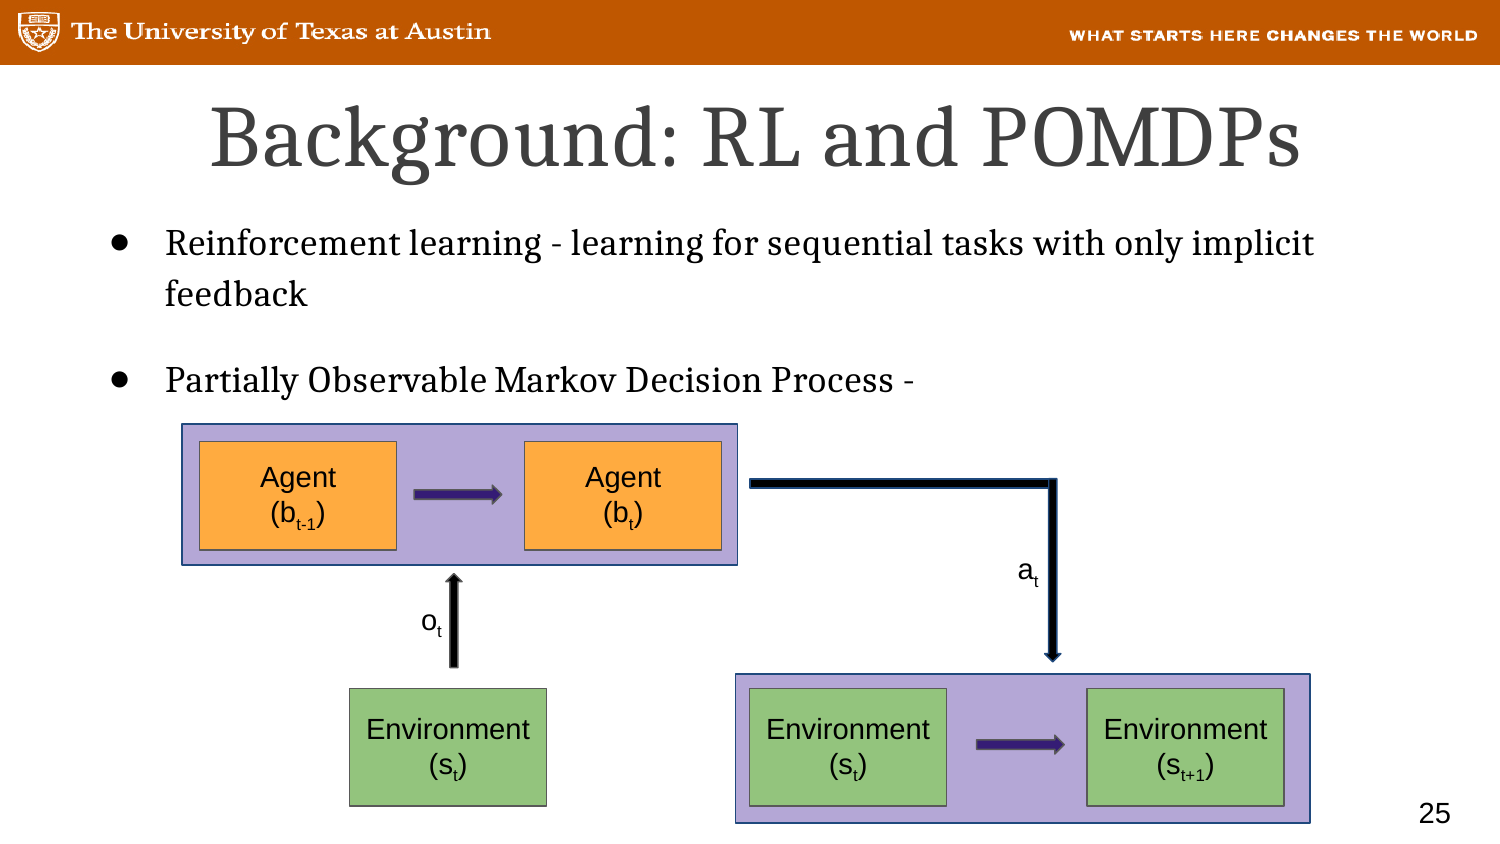

# Background: RL and POMDPs
Reinforcement learning - learning for sequential tasks with only implicit feedback
Partially Observable Markov Decision Process -

Agent
(bt-1)
Agent
(bt)

at

ot

Environment
(st)
Environment
(st)
Environment
(st+1)

25